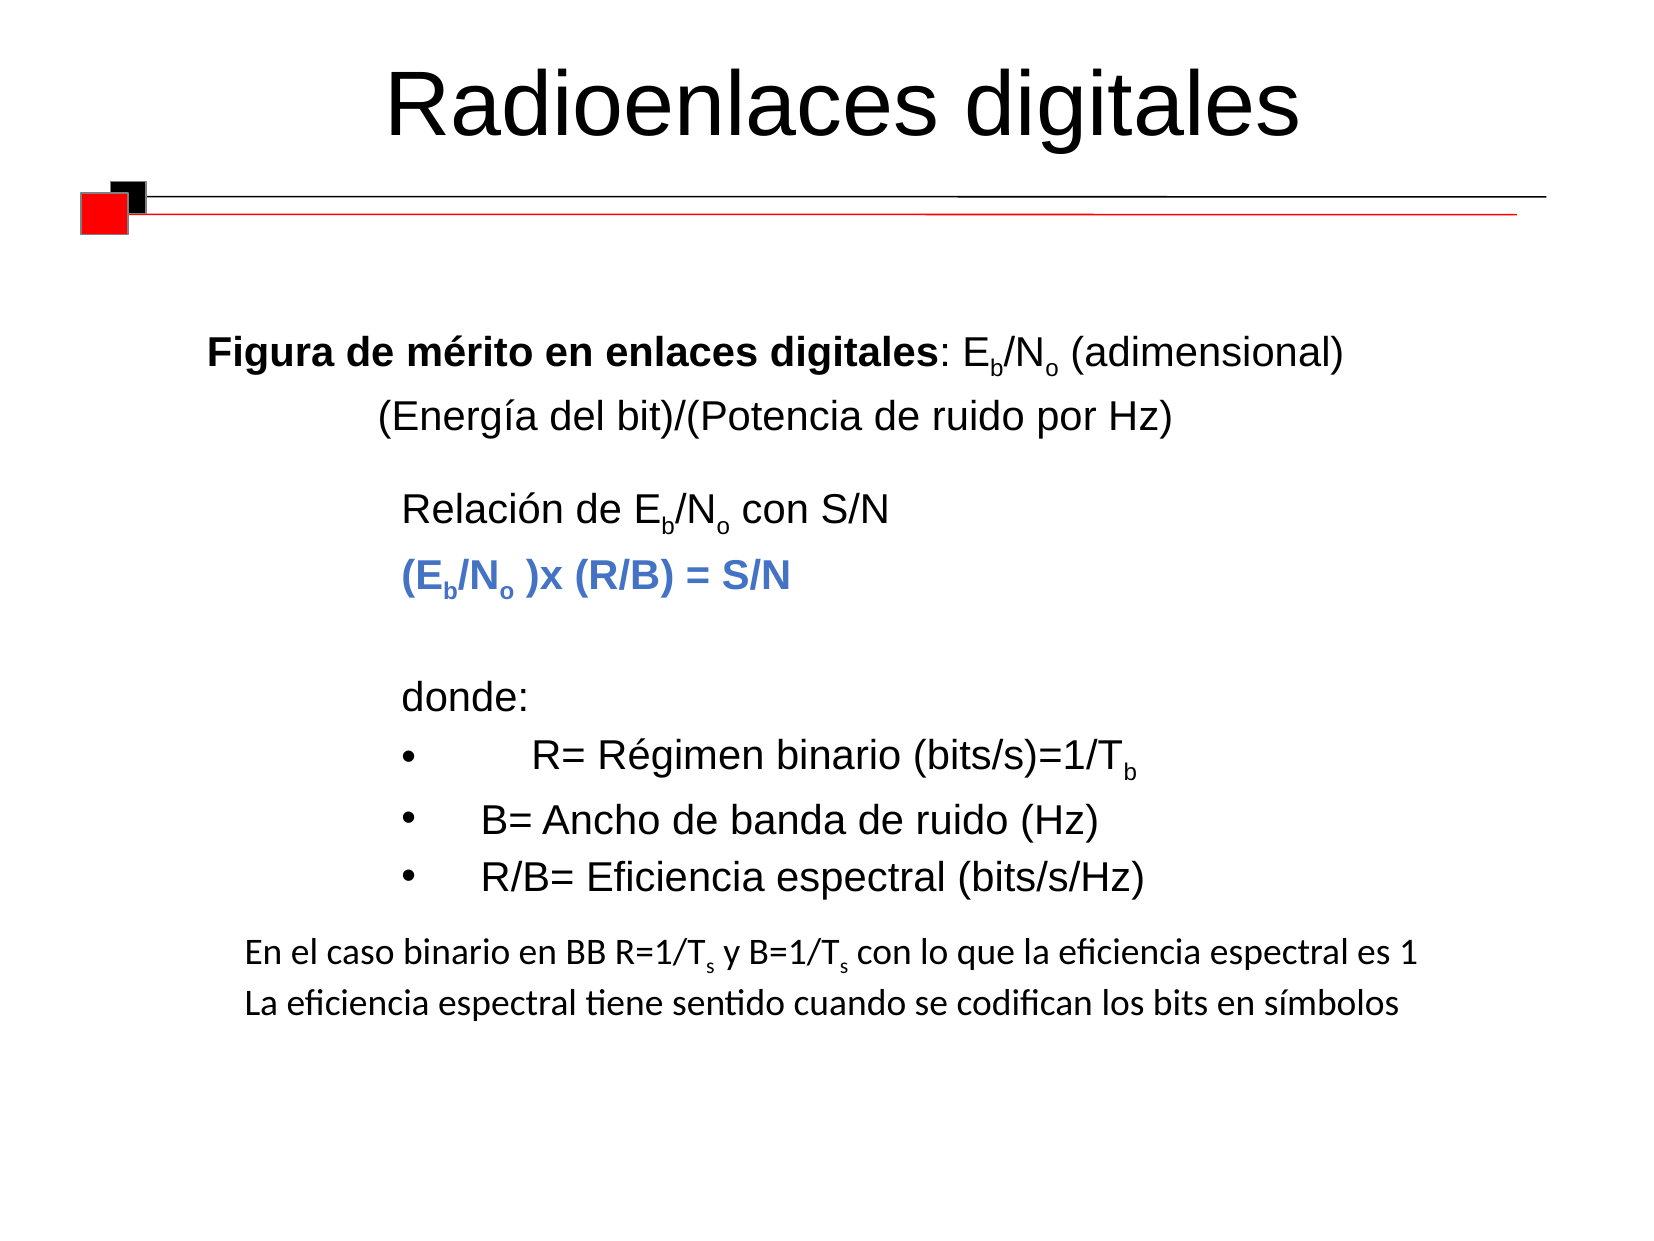

Radioenlaces digitales

Figura de mérito en enlaces digitales: Eb/No (adimensional)
(Energía del bit)/(Potencia de ruido por Hz)

Relación de Eb/No con S/N
(Eb/No )x (R/B) = S/N

donde:
	R= Régimen binario (bits/s)=1/Tb
  B= Ancho de banda de ruido (Hz)
  R/B= Eficiencia espectral (bits/s/Hz)
En el caso binario en BB R=1/Ts y B=1/Ts con lo que la eficiencia espectral es 1
La eficiencia espectral tiene sentido cuando se codifican los bits en símbolos